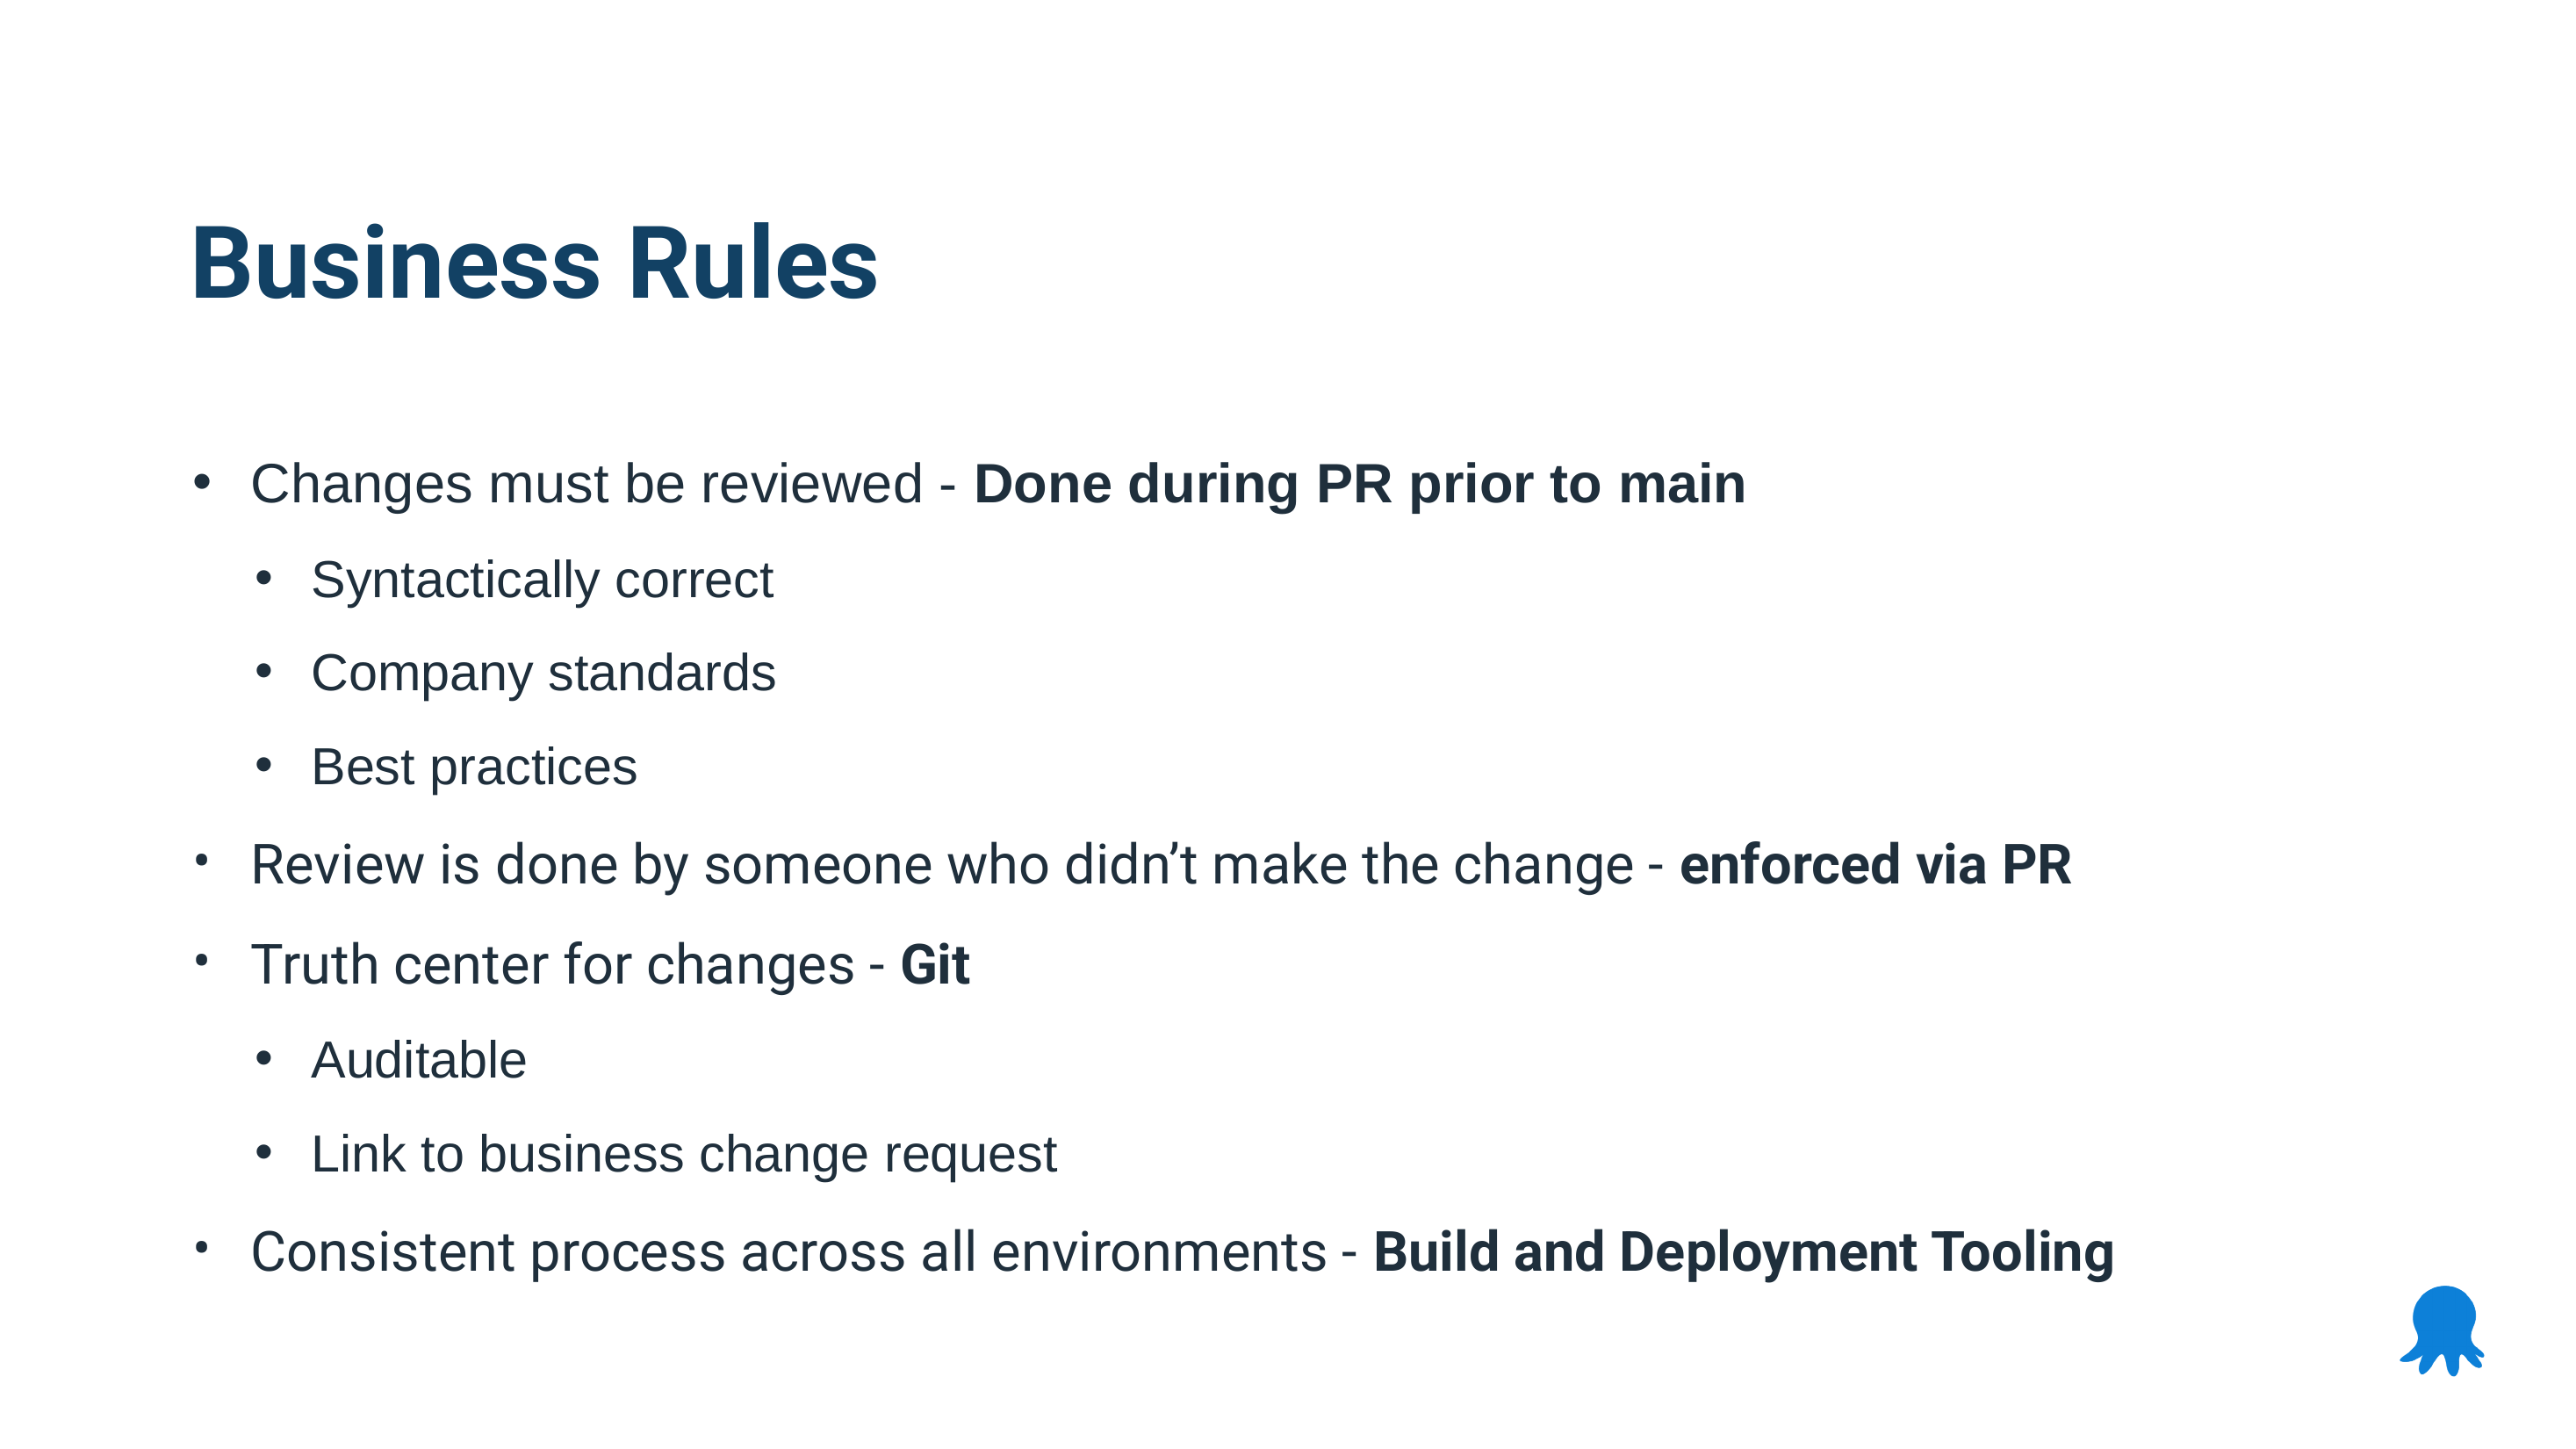

Business Rules
Changes must be reviewed - Done during PR prior to main
Syntactically correct
Company standards
Best practices
Review is done by someone who didn’t make the change - enforced via PR
Truth center for changes - Git
Auditable
Link to business change request
Consistent process across all environments - Build and Deployment Tooling